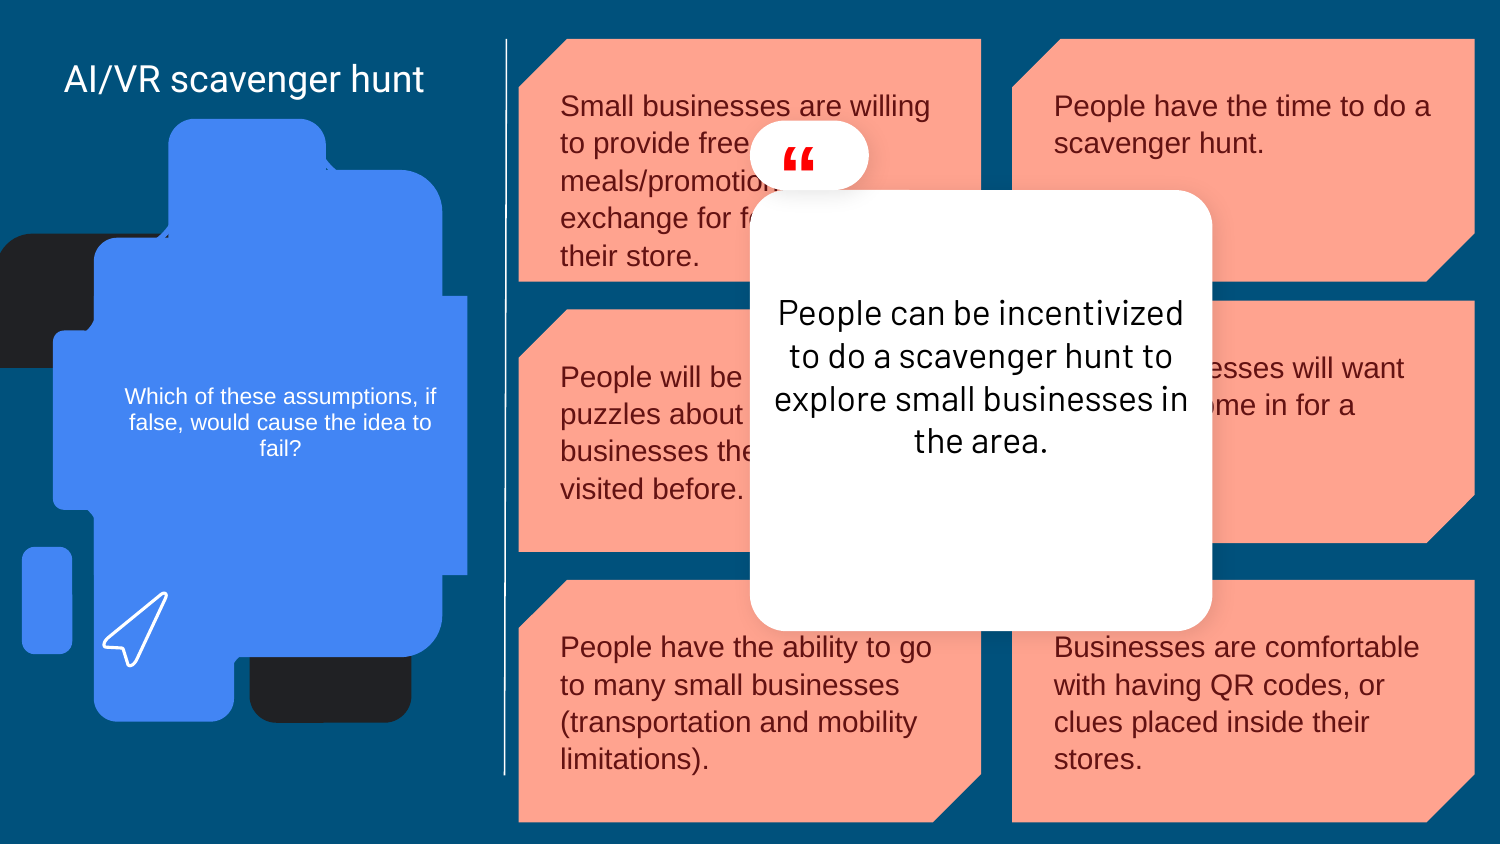

Small businesses are willing to provide free meals/promotions in exchange for foot traffic into their store.

People have the time to do a scavenger hunt.
AI/VR scavenger hunt
“

People can be incentivized to do a scavenger hunt to explore small businesses in the area.

Which of these assumptions, if false, would cause the idea to fail?

Small businesses will want people to come in for a challenge.

People will be able to solve puzzles about small businesses they have never visited before.

People have the ability to go to many small businesses (transportation and mobility limitations).

Businesses are comfortable with having QR codes, or clues placed inside their stores.